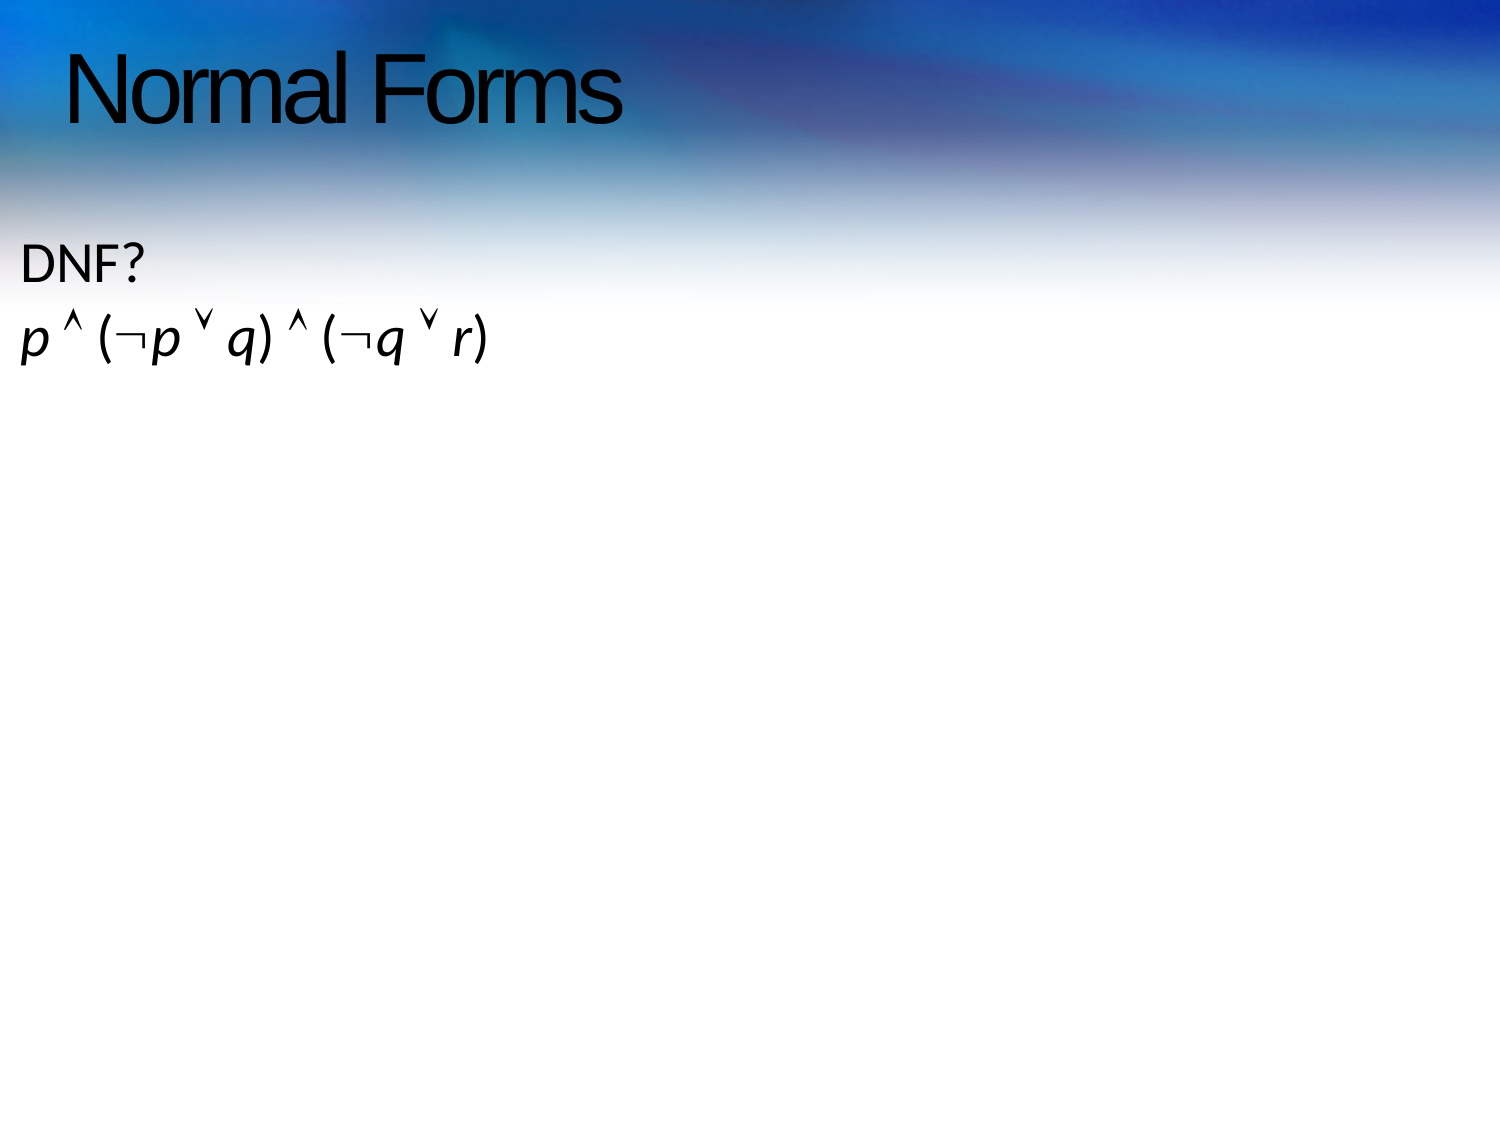

# Normal Forms
DNF?
p ∧ (¬p ∨ q) ∧ (¬q ∨ r)